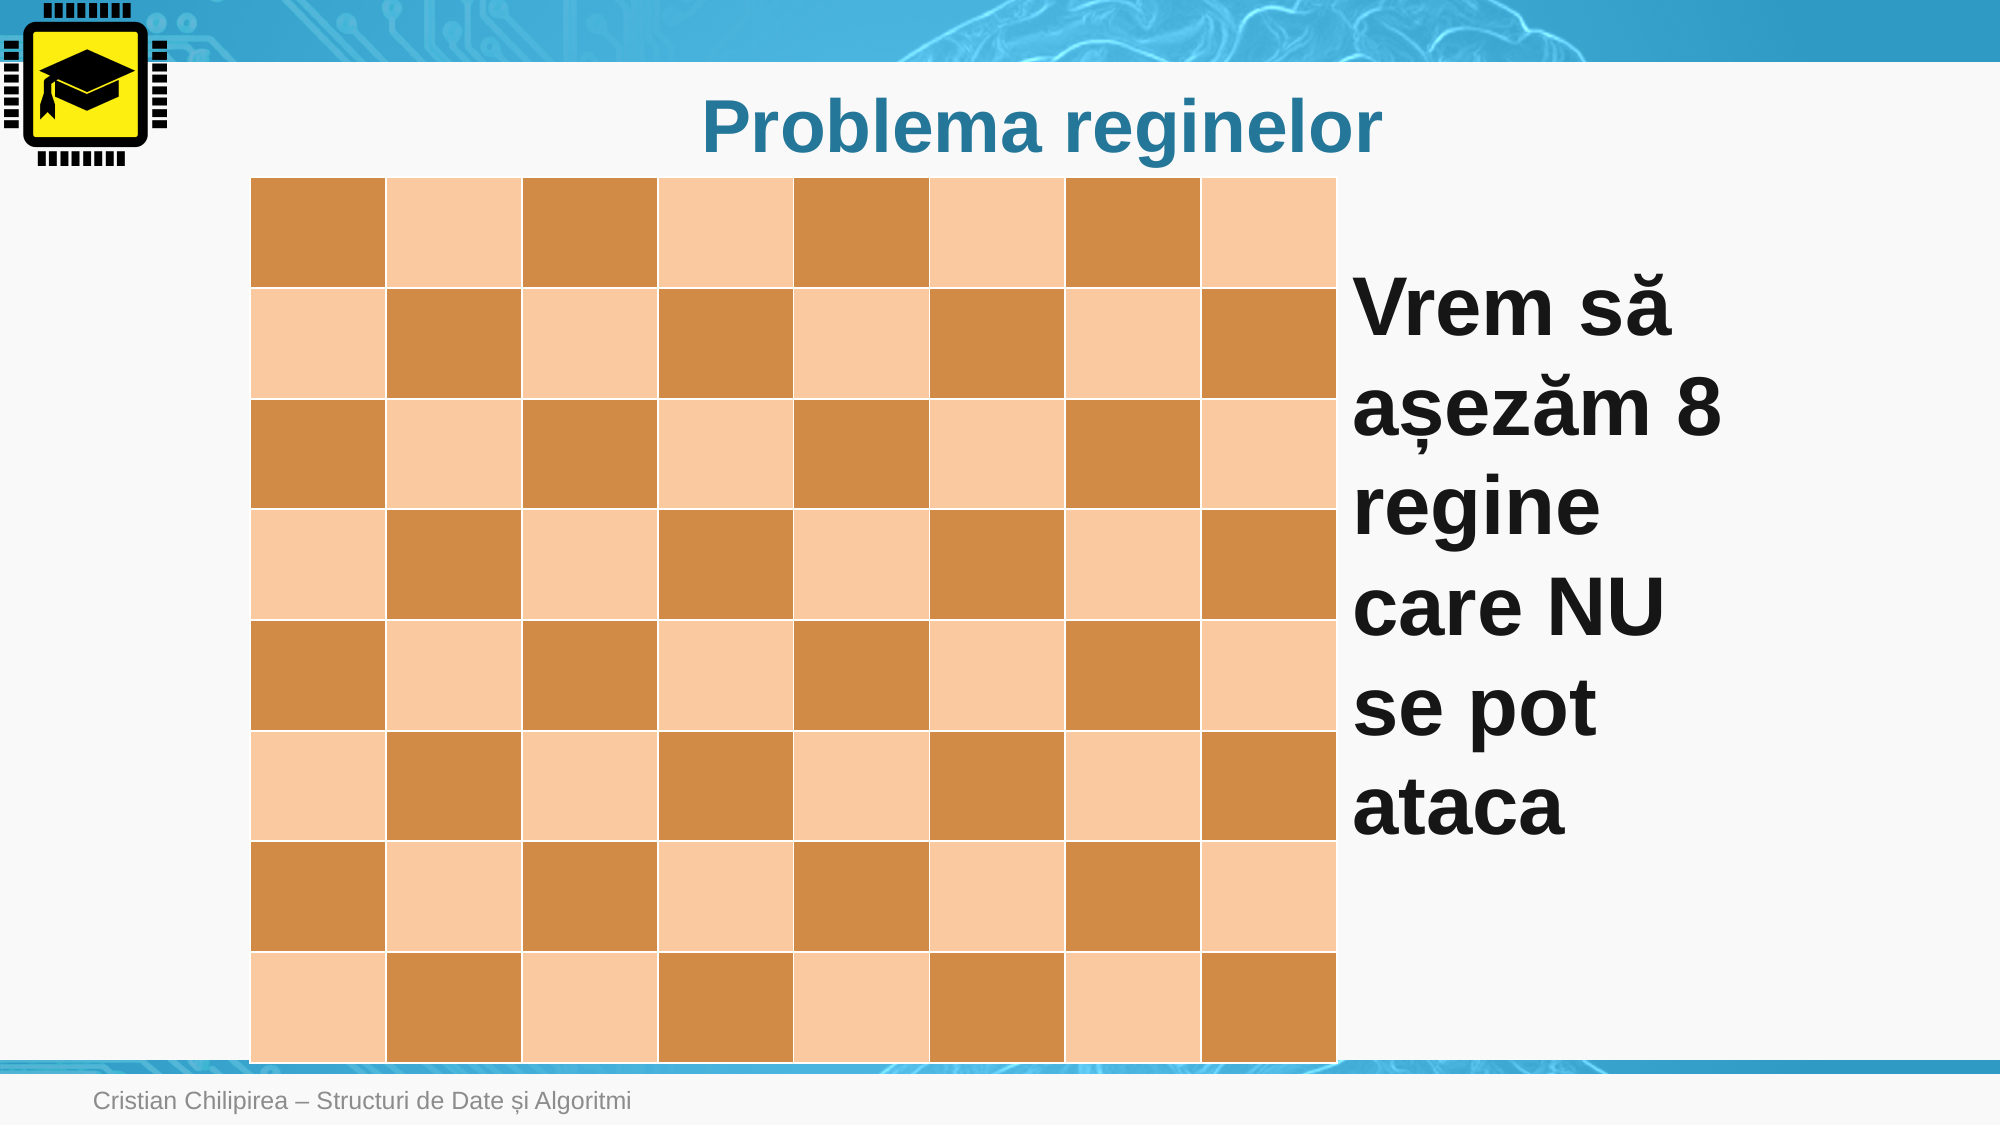

# Problema reginelor
|  |  |  |  |  |  |  |  |
| --- | --- | --- | --- | --- | --- | --- | --- |
|  |  |  |  |  |  |  |  |
|  |  |  |  |  |  |  |  |
|  |  |  |  |  |  |  |  |
|  |  |  |  |  |  |  |  |
|  |  |  |  |  |  |  |  |
|  |  |  |  |  |  |  |  |
|  |  |  |  |  |  |  |  |
Vrem să așezăm 8 regine care NU se pot ataca
Cristian Chilipirea – Structuri de Date și Algoritmi